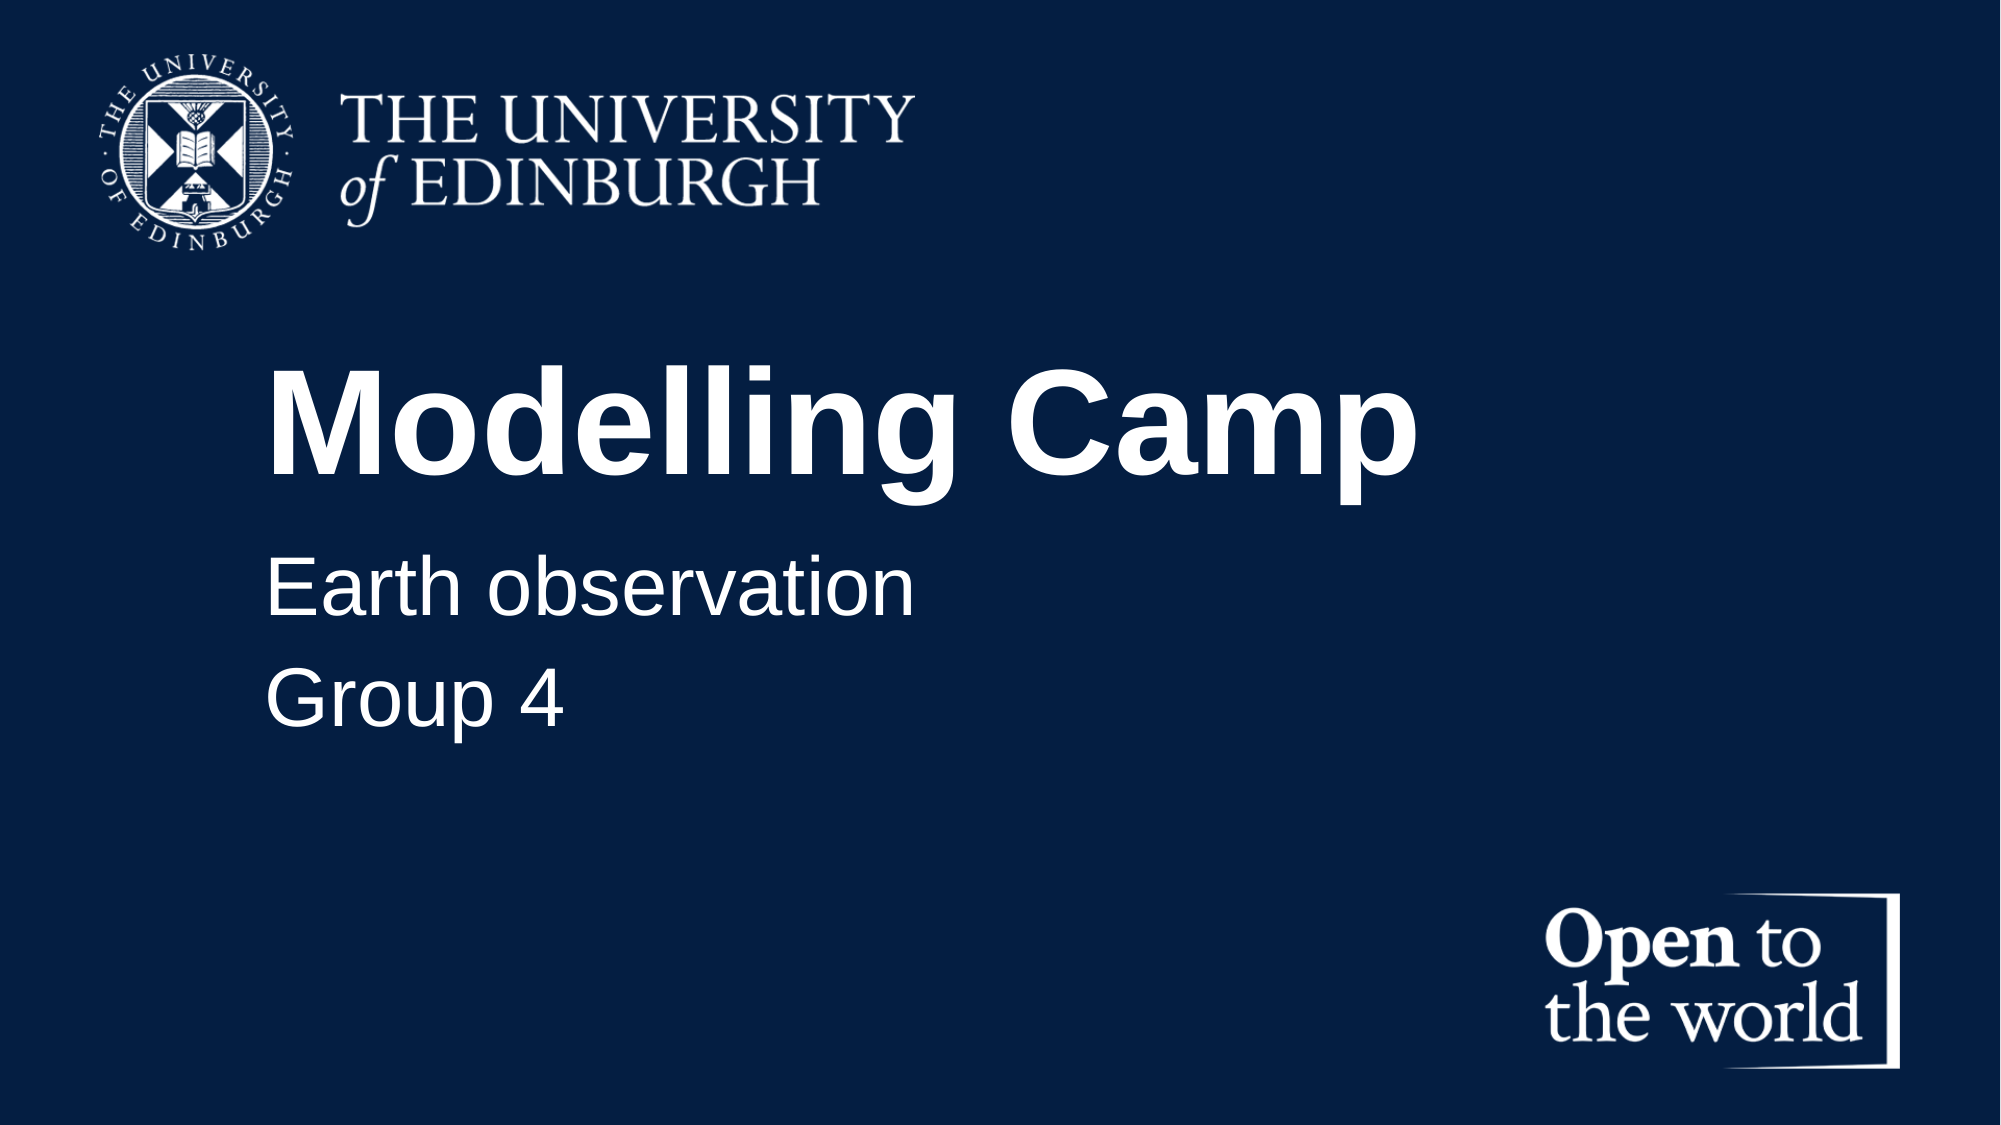

# Modelling Camp
Earth observation
Group 4